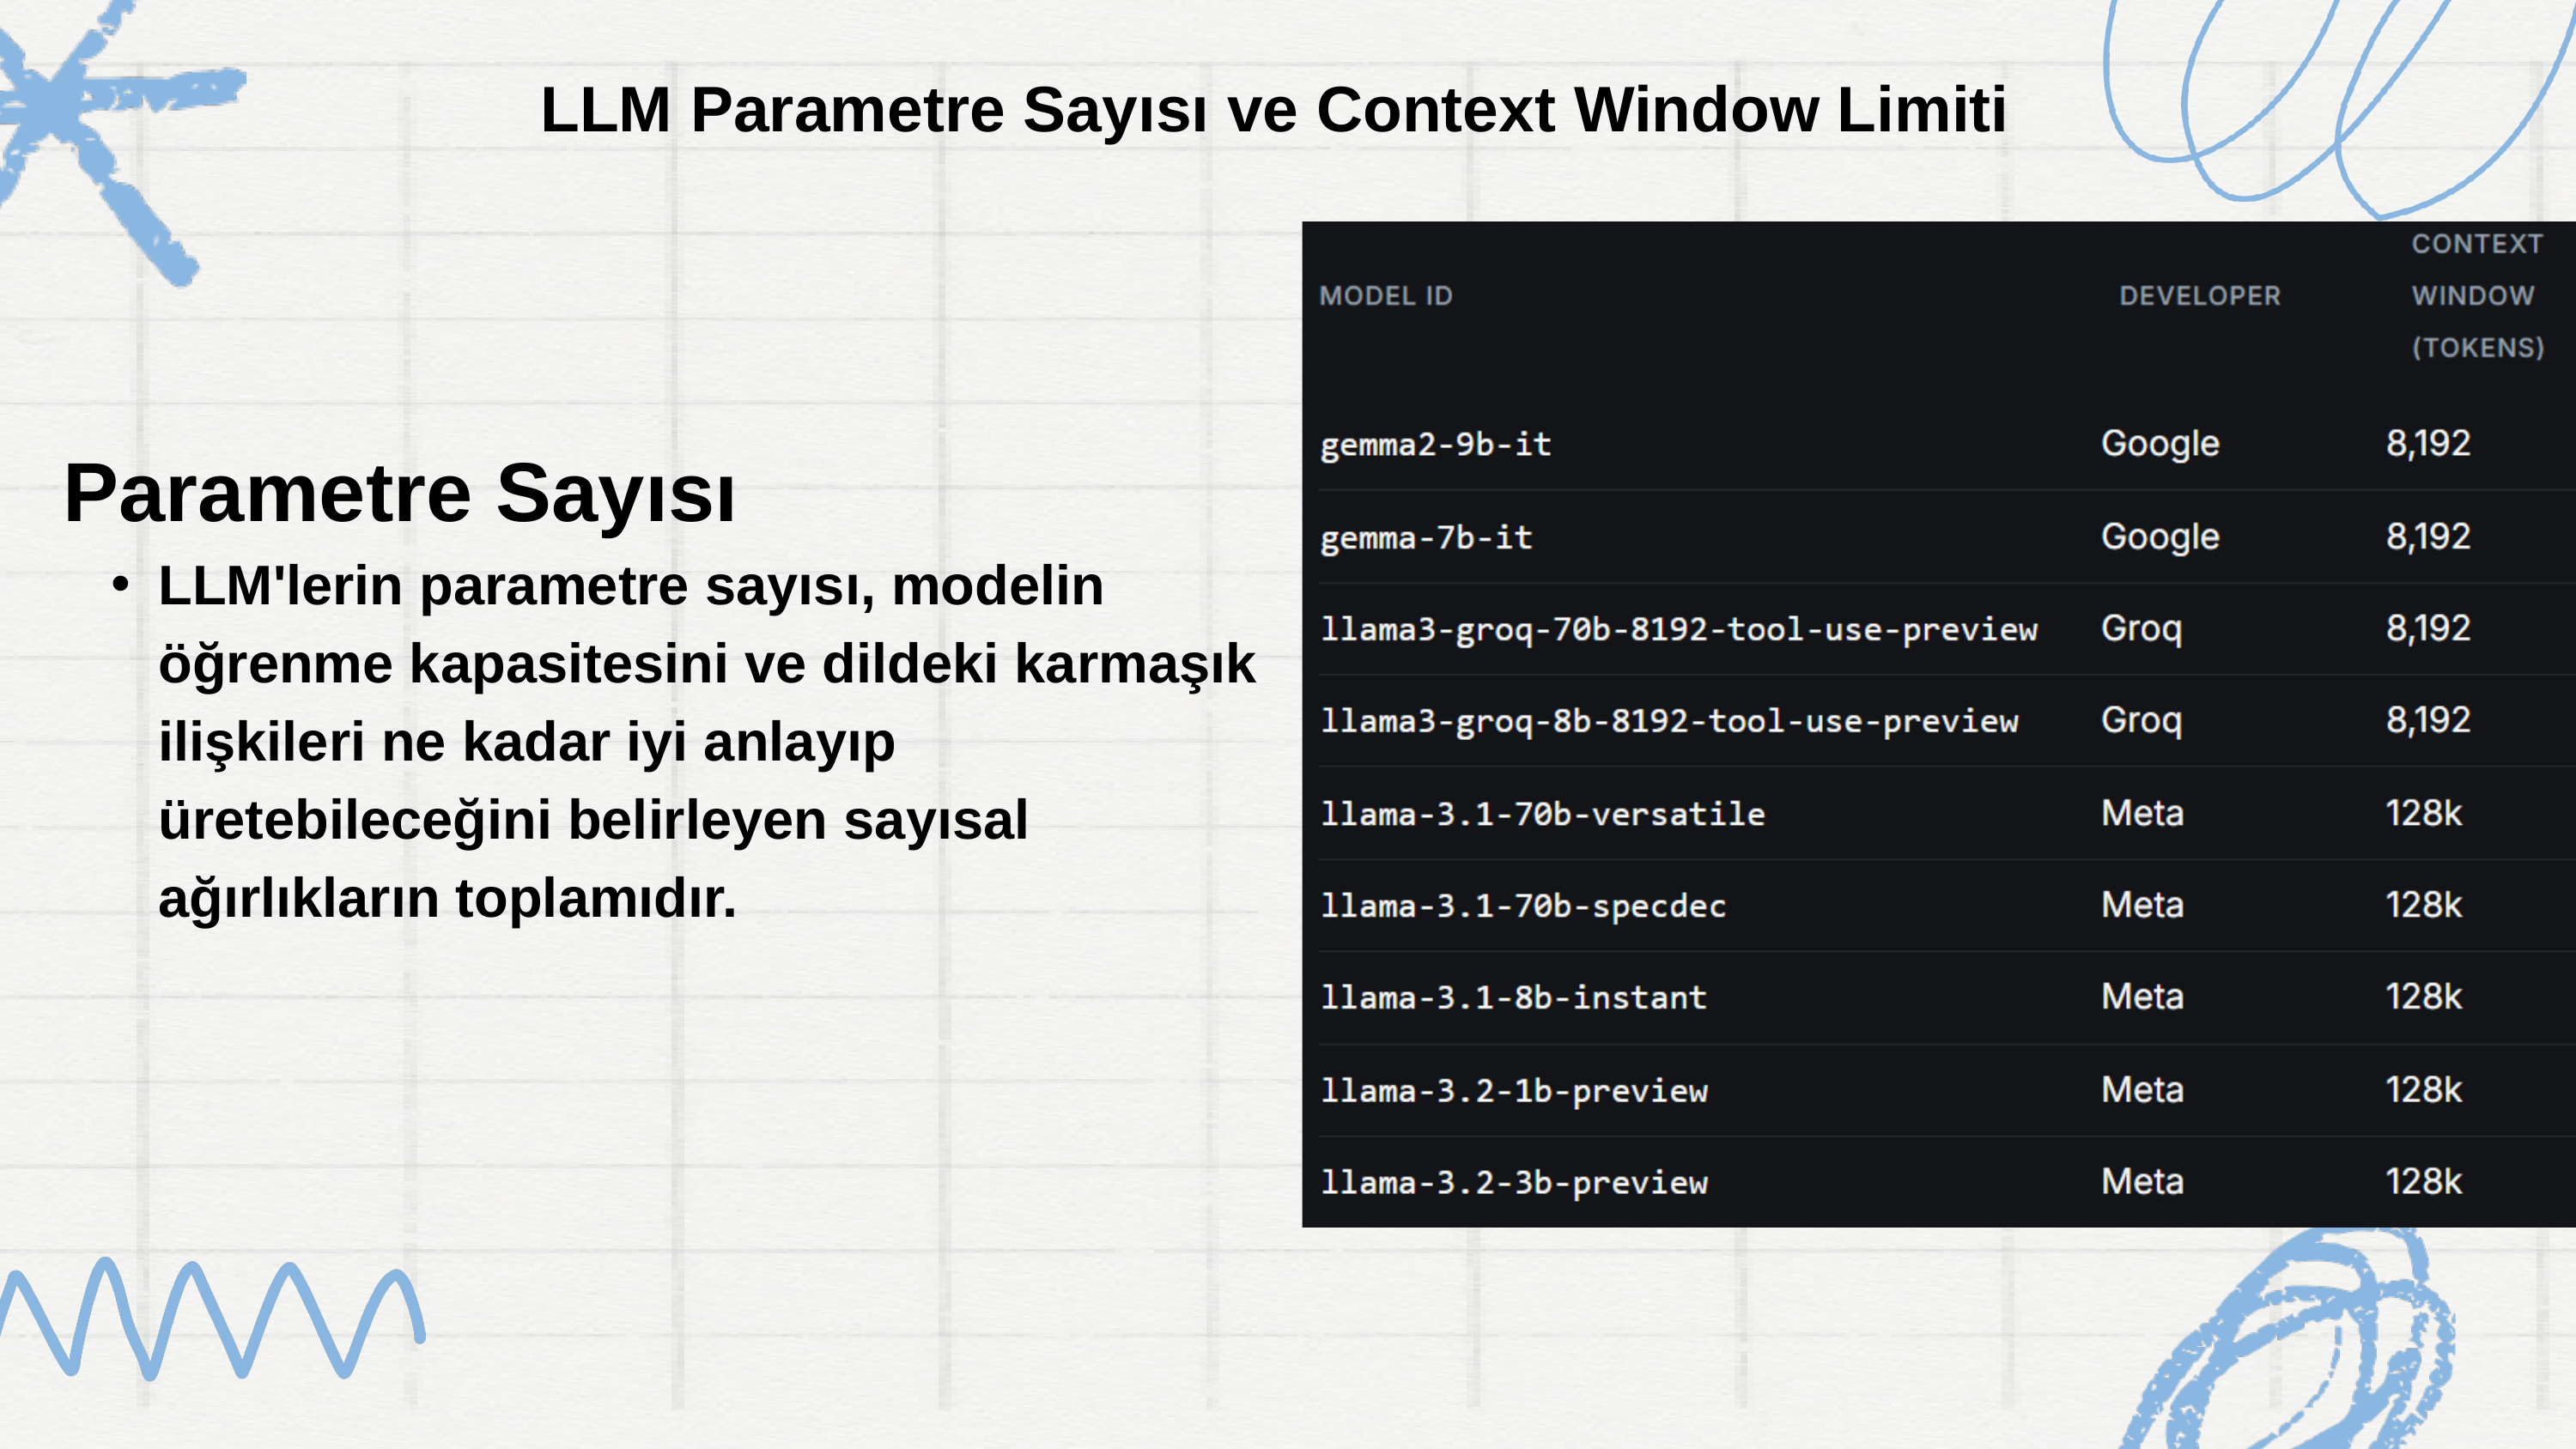

LLM Parametre Sayısı ve Context Window Limiti

Parametre Sayısı
LLM'lerin parametre sayısı, modelin öğrenme kapasitesini ve dildeki karmaşık ilişkileri ne kadar iyi anlayıp üretebileceğini belirleyen sayısal ağırlıkların toplamıdır.